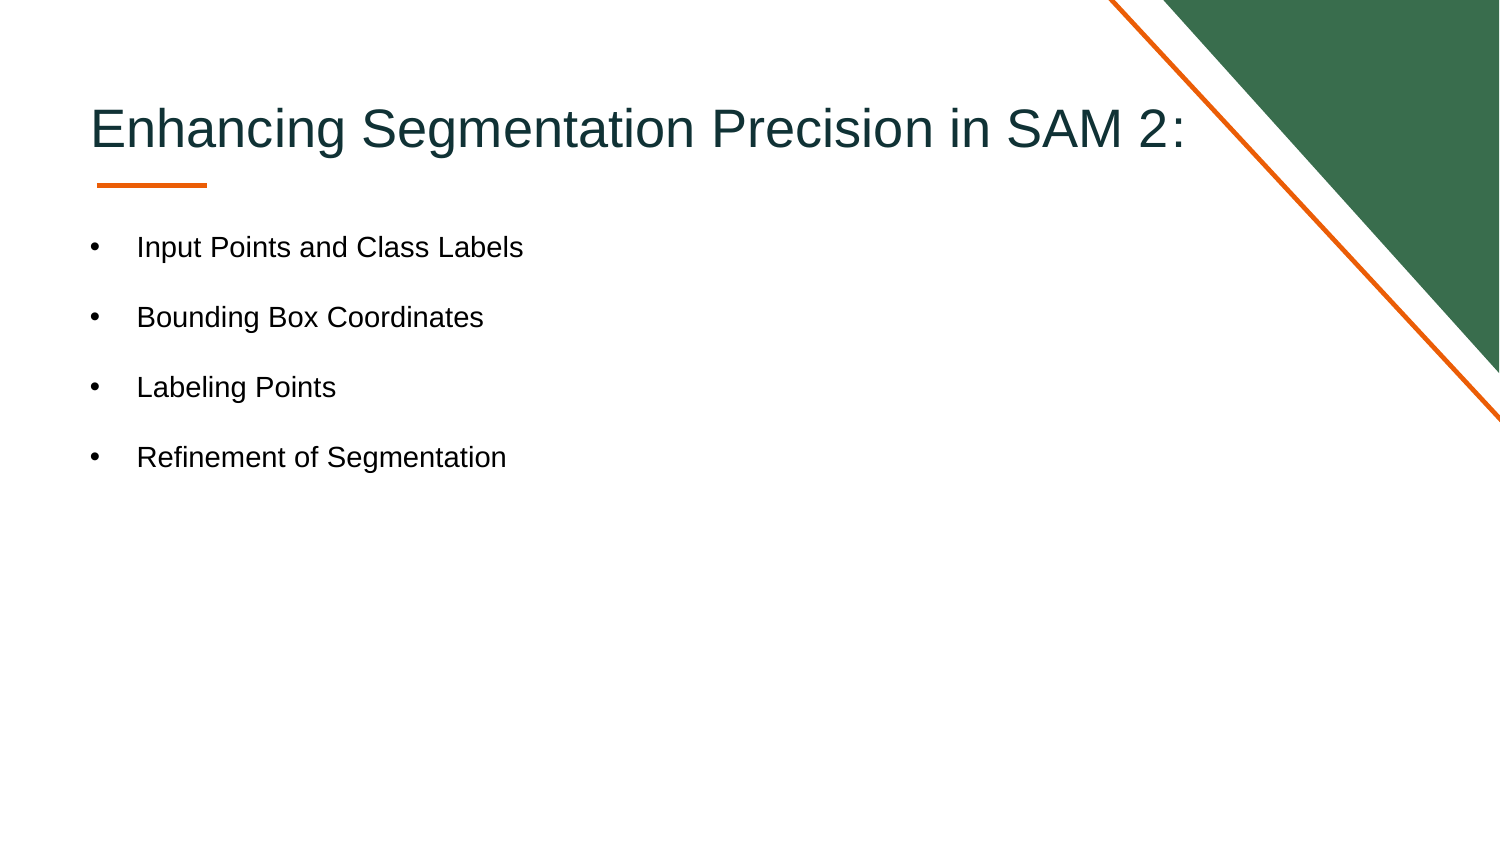

# Enhancing Segmentation Precision in SAM 2:
Input Points and Class Labels

Bounding Box Coordinates

Labeling Points

Refinement of Segmentation